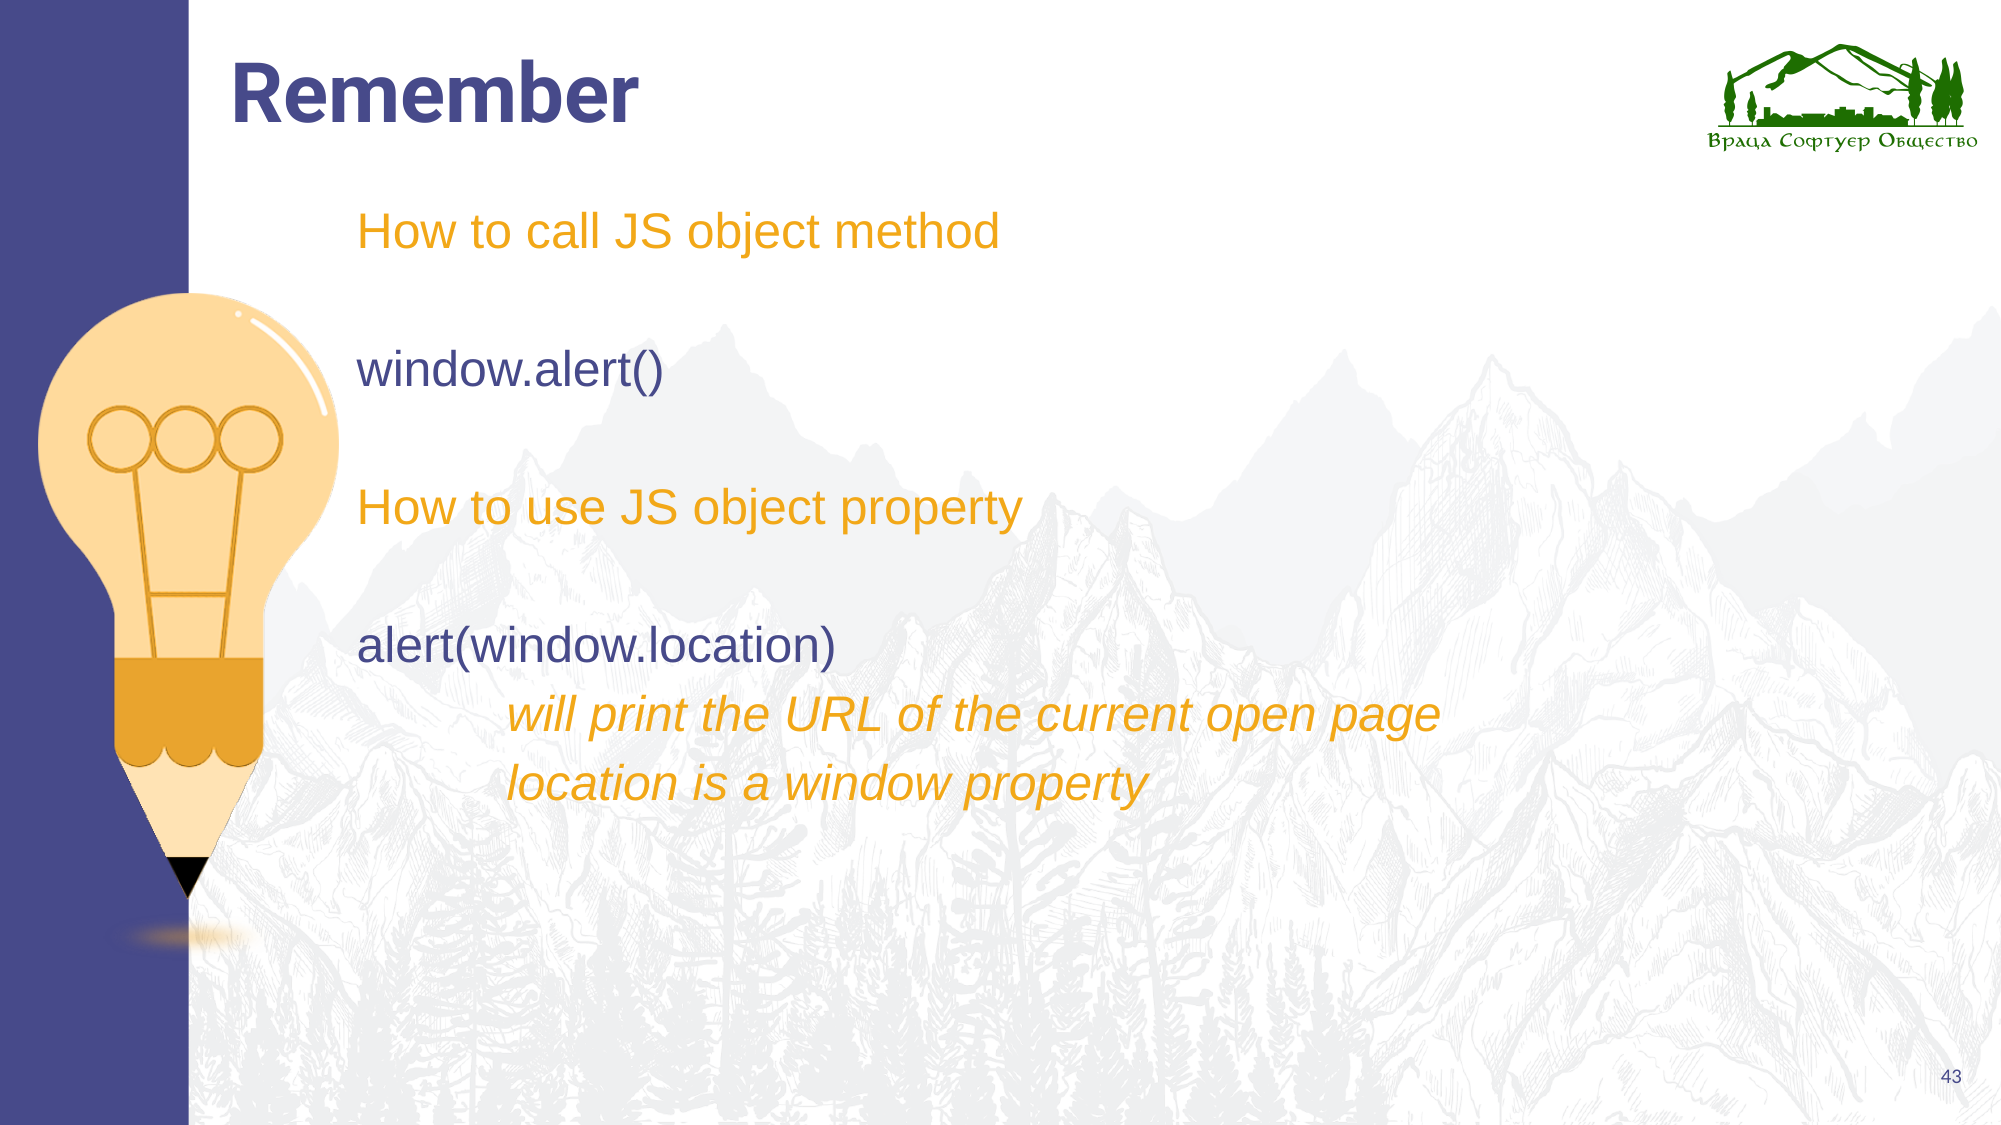

# Remember
How to call JS object method

window.alert()

How to use JS object property

alert(window.location)
will print the URL of the current open page
location is a window property
43